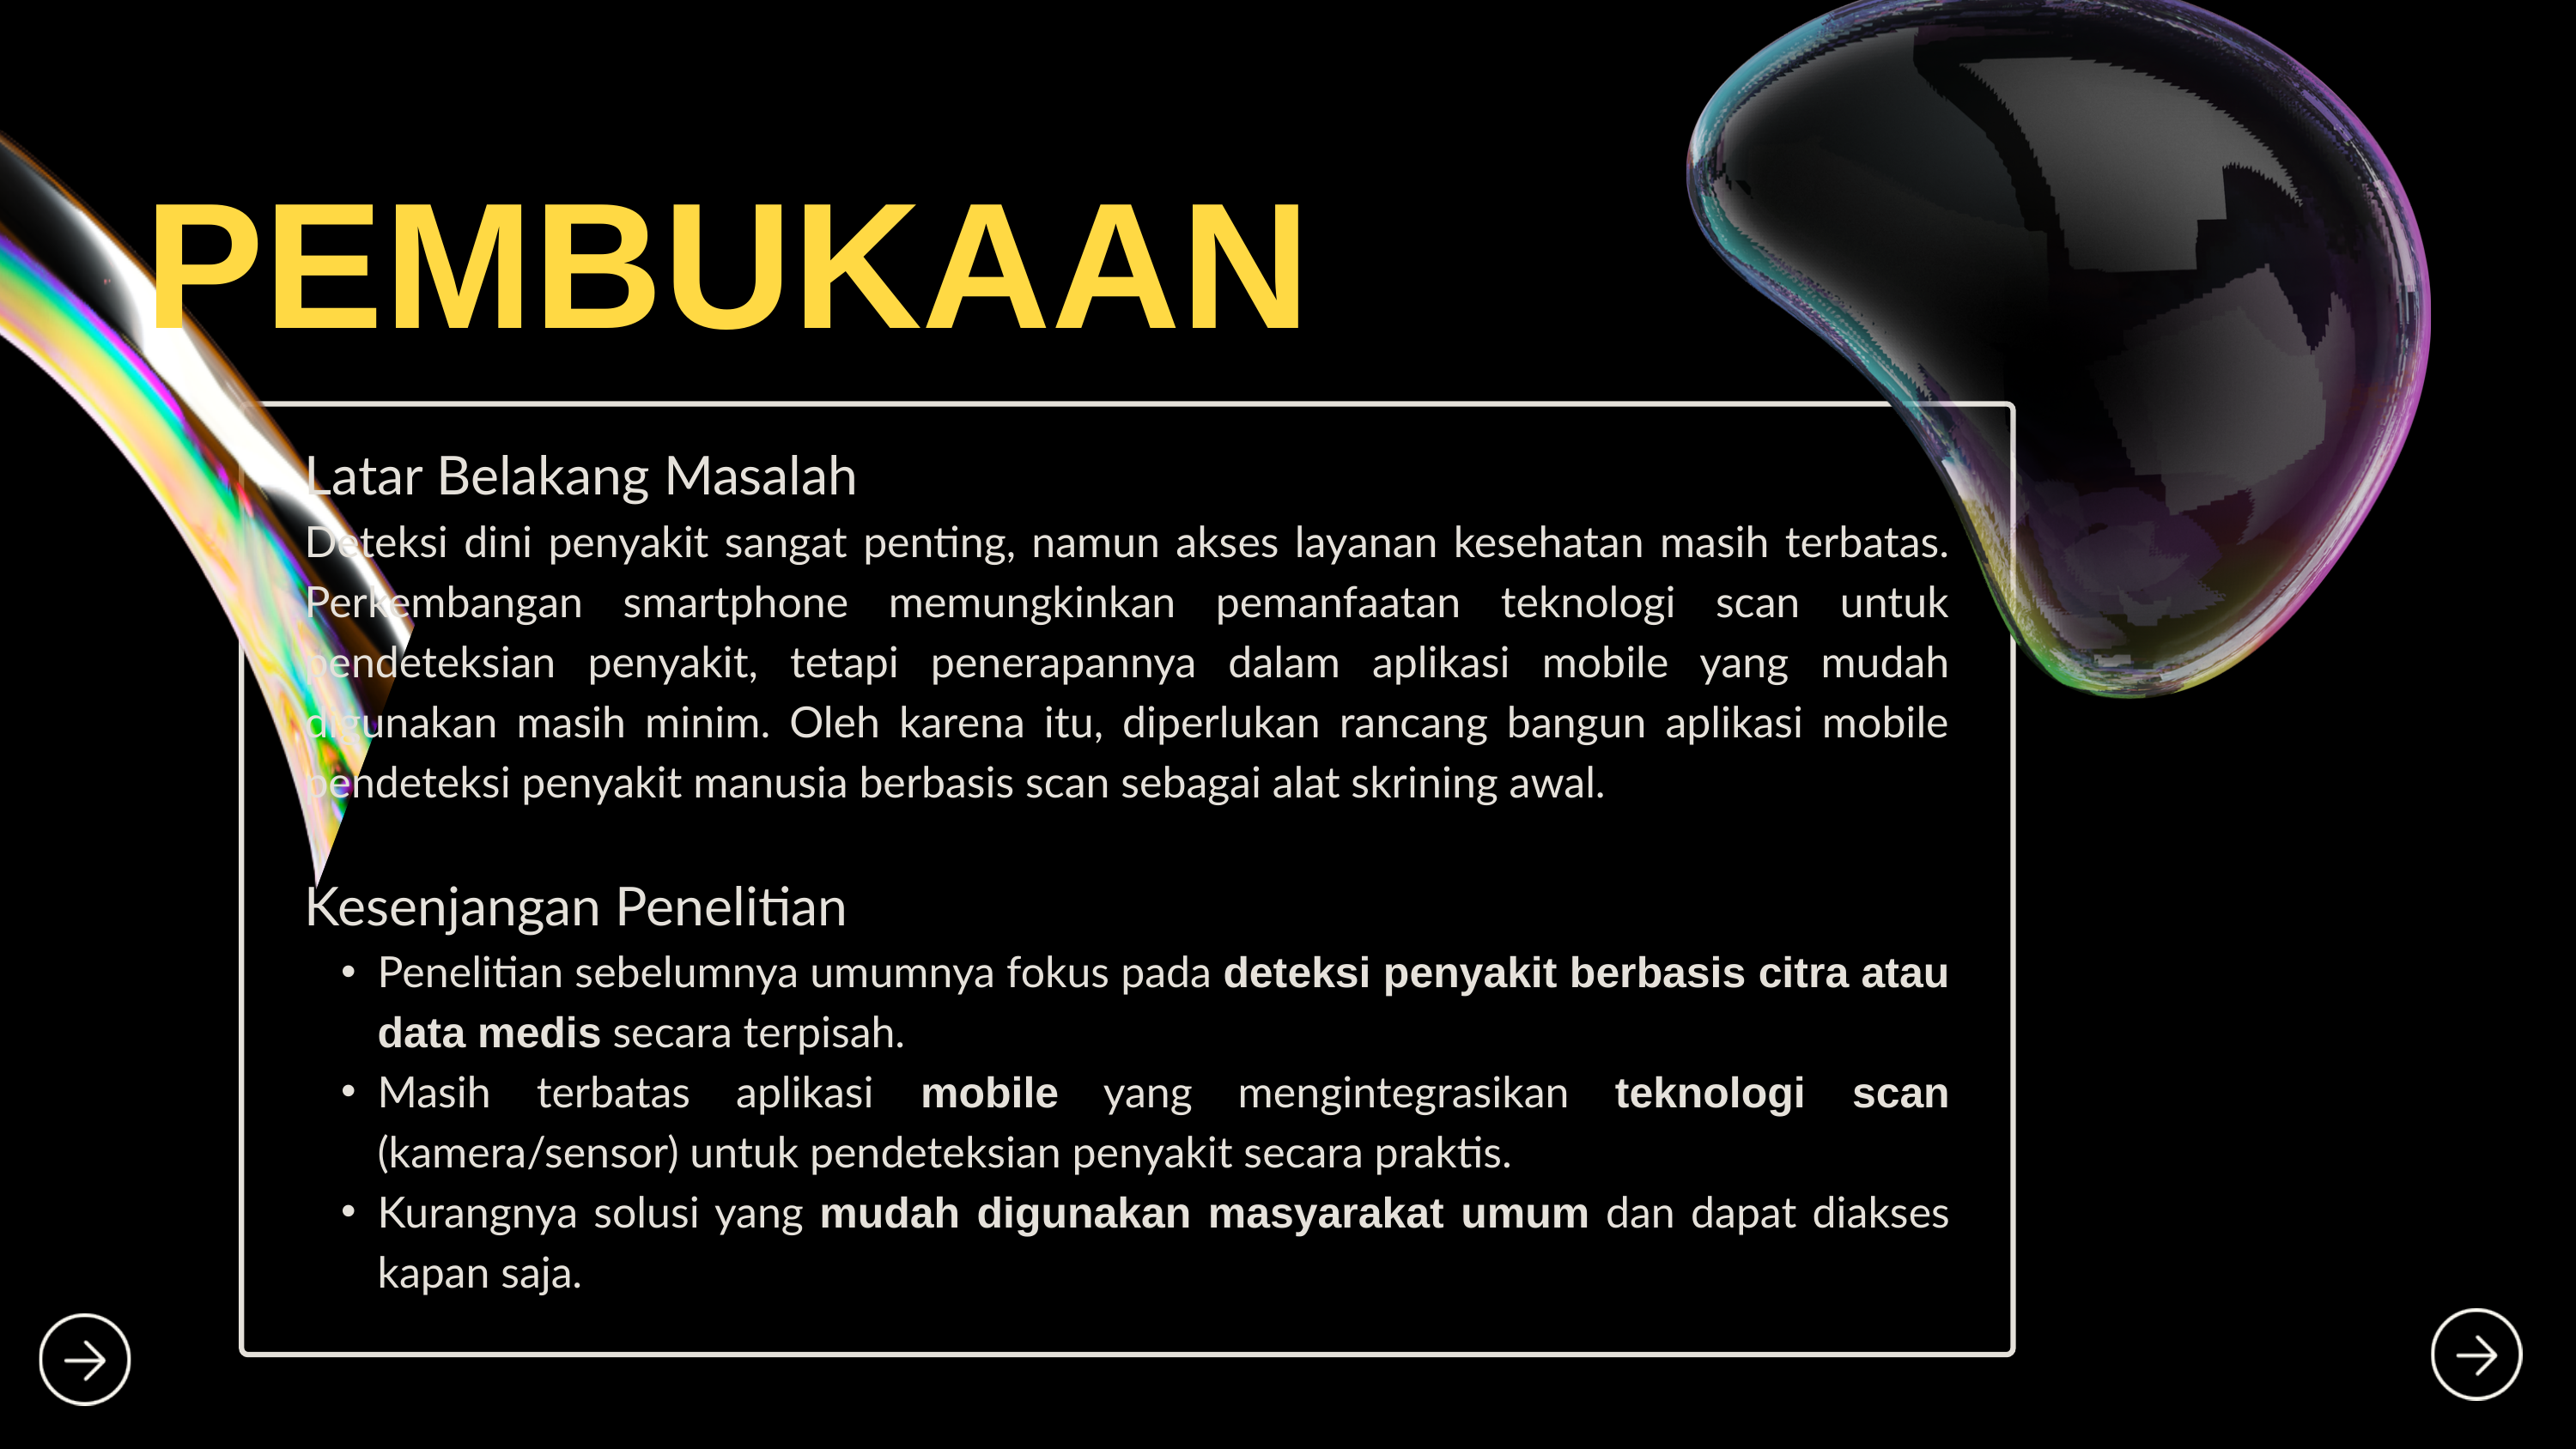

PEMBUKAAN

Latar Belakang Masalah
Deteksi dini penyakit sangat penting, namun akses layanan kesehatan masih terbatas. Perkembangan smartphone memungkinkan pemanfaatan teknologi scan untuk pendeteksian penyakit, tetapi penerapannya dalam aplikasi mobile yang mudah digunakan masih minim. Oleh karena itu, diperlukan rancang bangun aplikasi mobile pendeteksi penyakit manusia berbasis scan sebagai alat skrining awal.

Kesenjangan Penelitian
Penelitian sebelumnya umumnya fokus pada deteksi penyakit berbasis citra atau data medis secara terpisah.
Masih terbatas aplikasi mobile yang mengintegrasikan teknologi scan (kamera/sensor) untuk pendeteksian penyakit secara praktis.
Kurangnya solusi yang mudah digunakan masyarakat umum dan dapat diakses kapan saja.